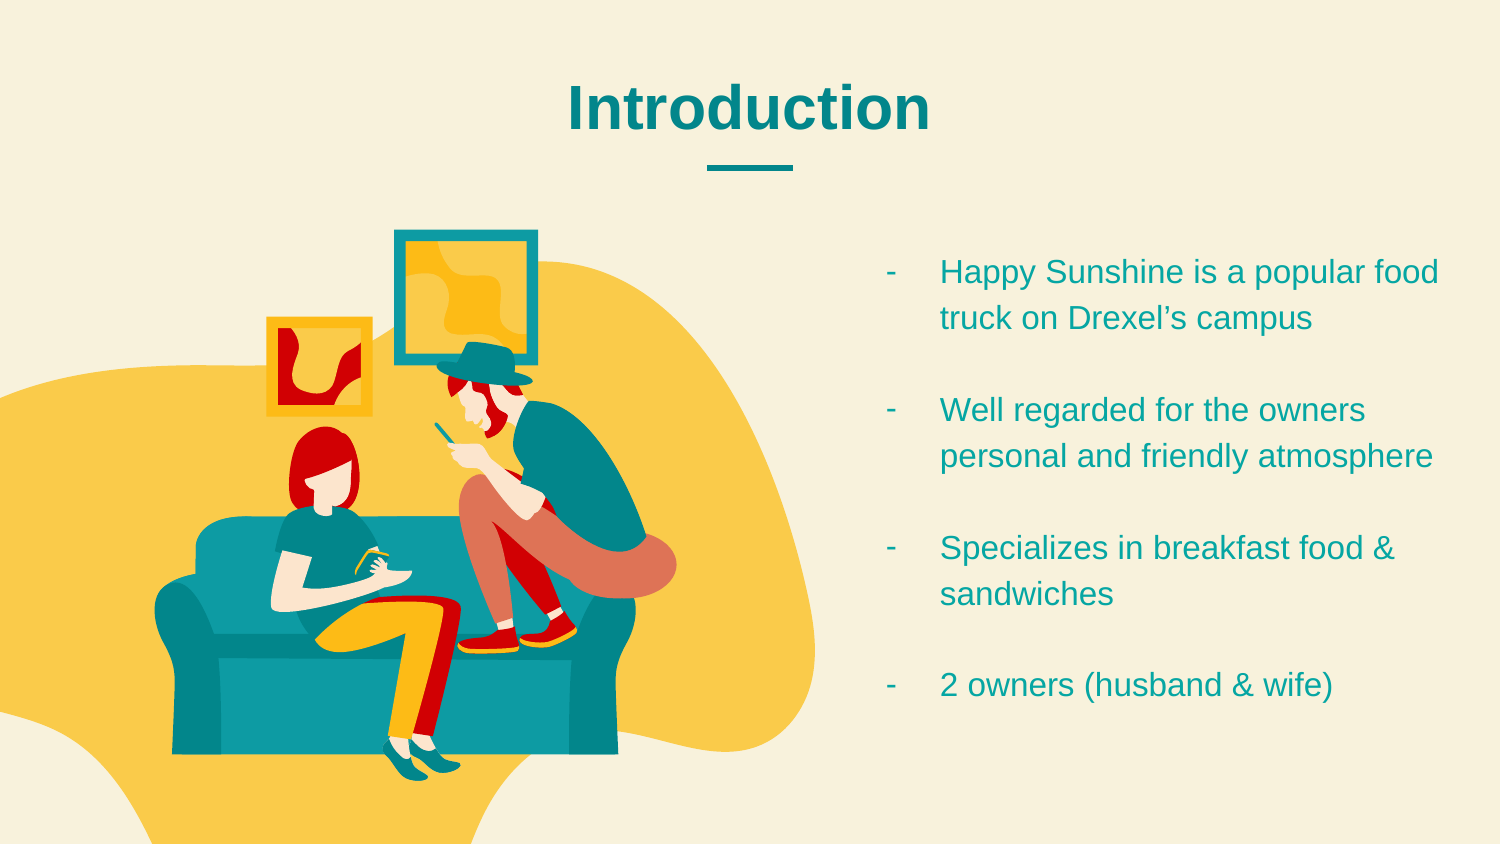

# Introduction

Happy Sunshine is a popular food truck on Drexel’s campus

Well regarded for the owners personal and friendly atmosphere

Specializes in breakfast food & sandwiches

2 owners (husband & wife)